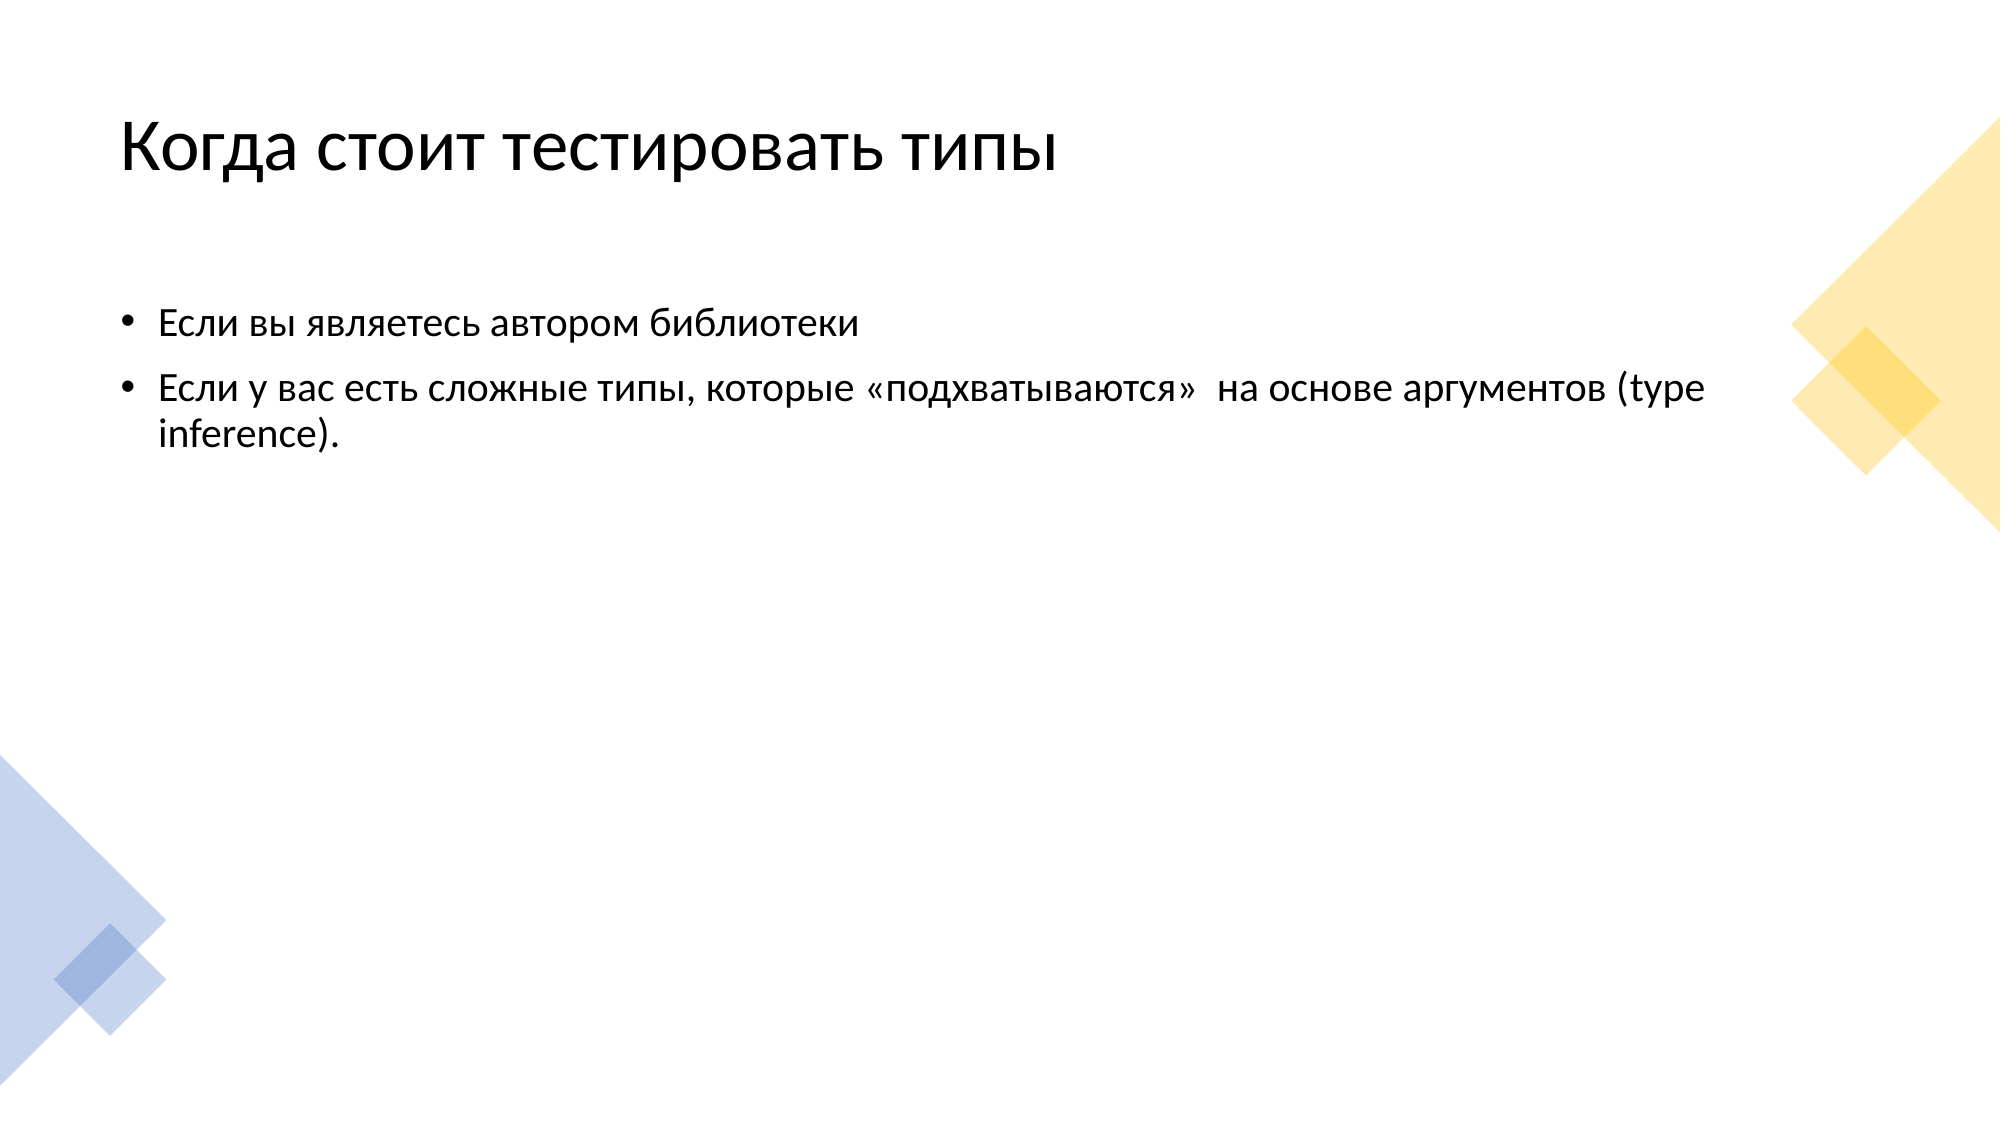

# Когда стоит тестировать типы

Если вы являетесь автором библиотеки
Если у вас есть сложные типы, которые «подхватываются»  на основе аргументов (type inference).